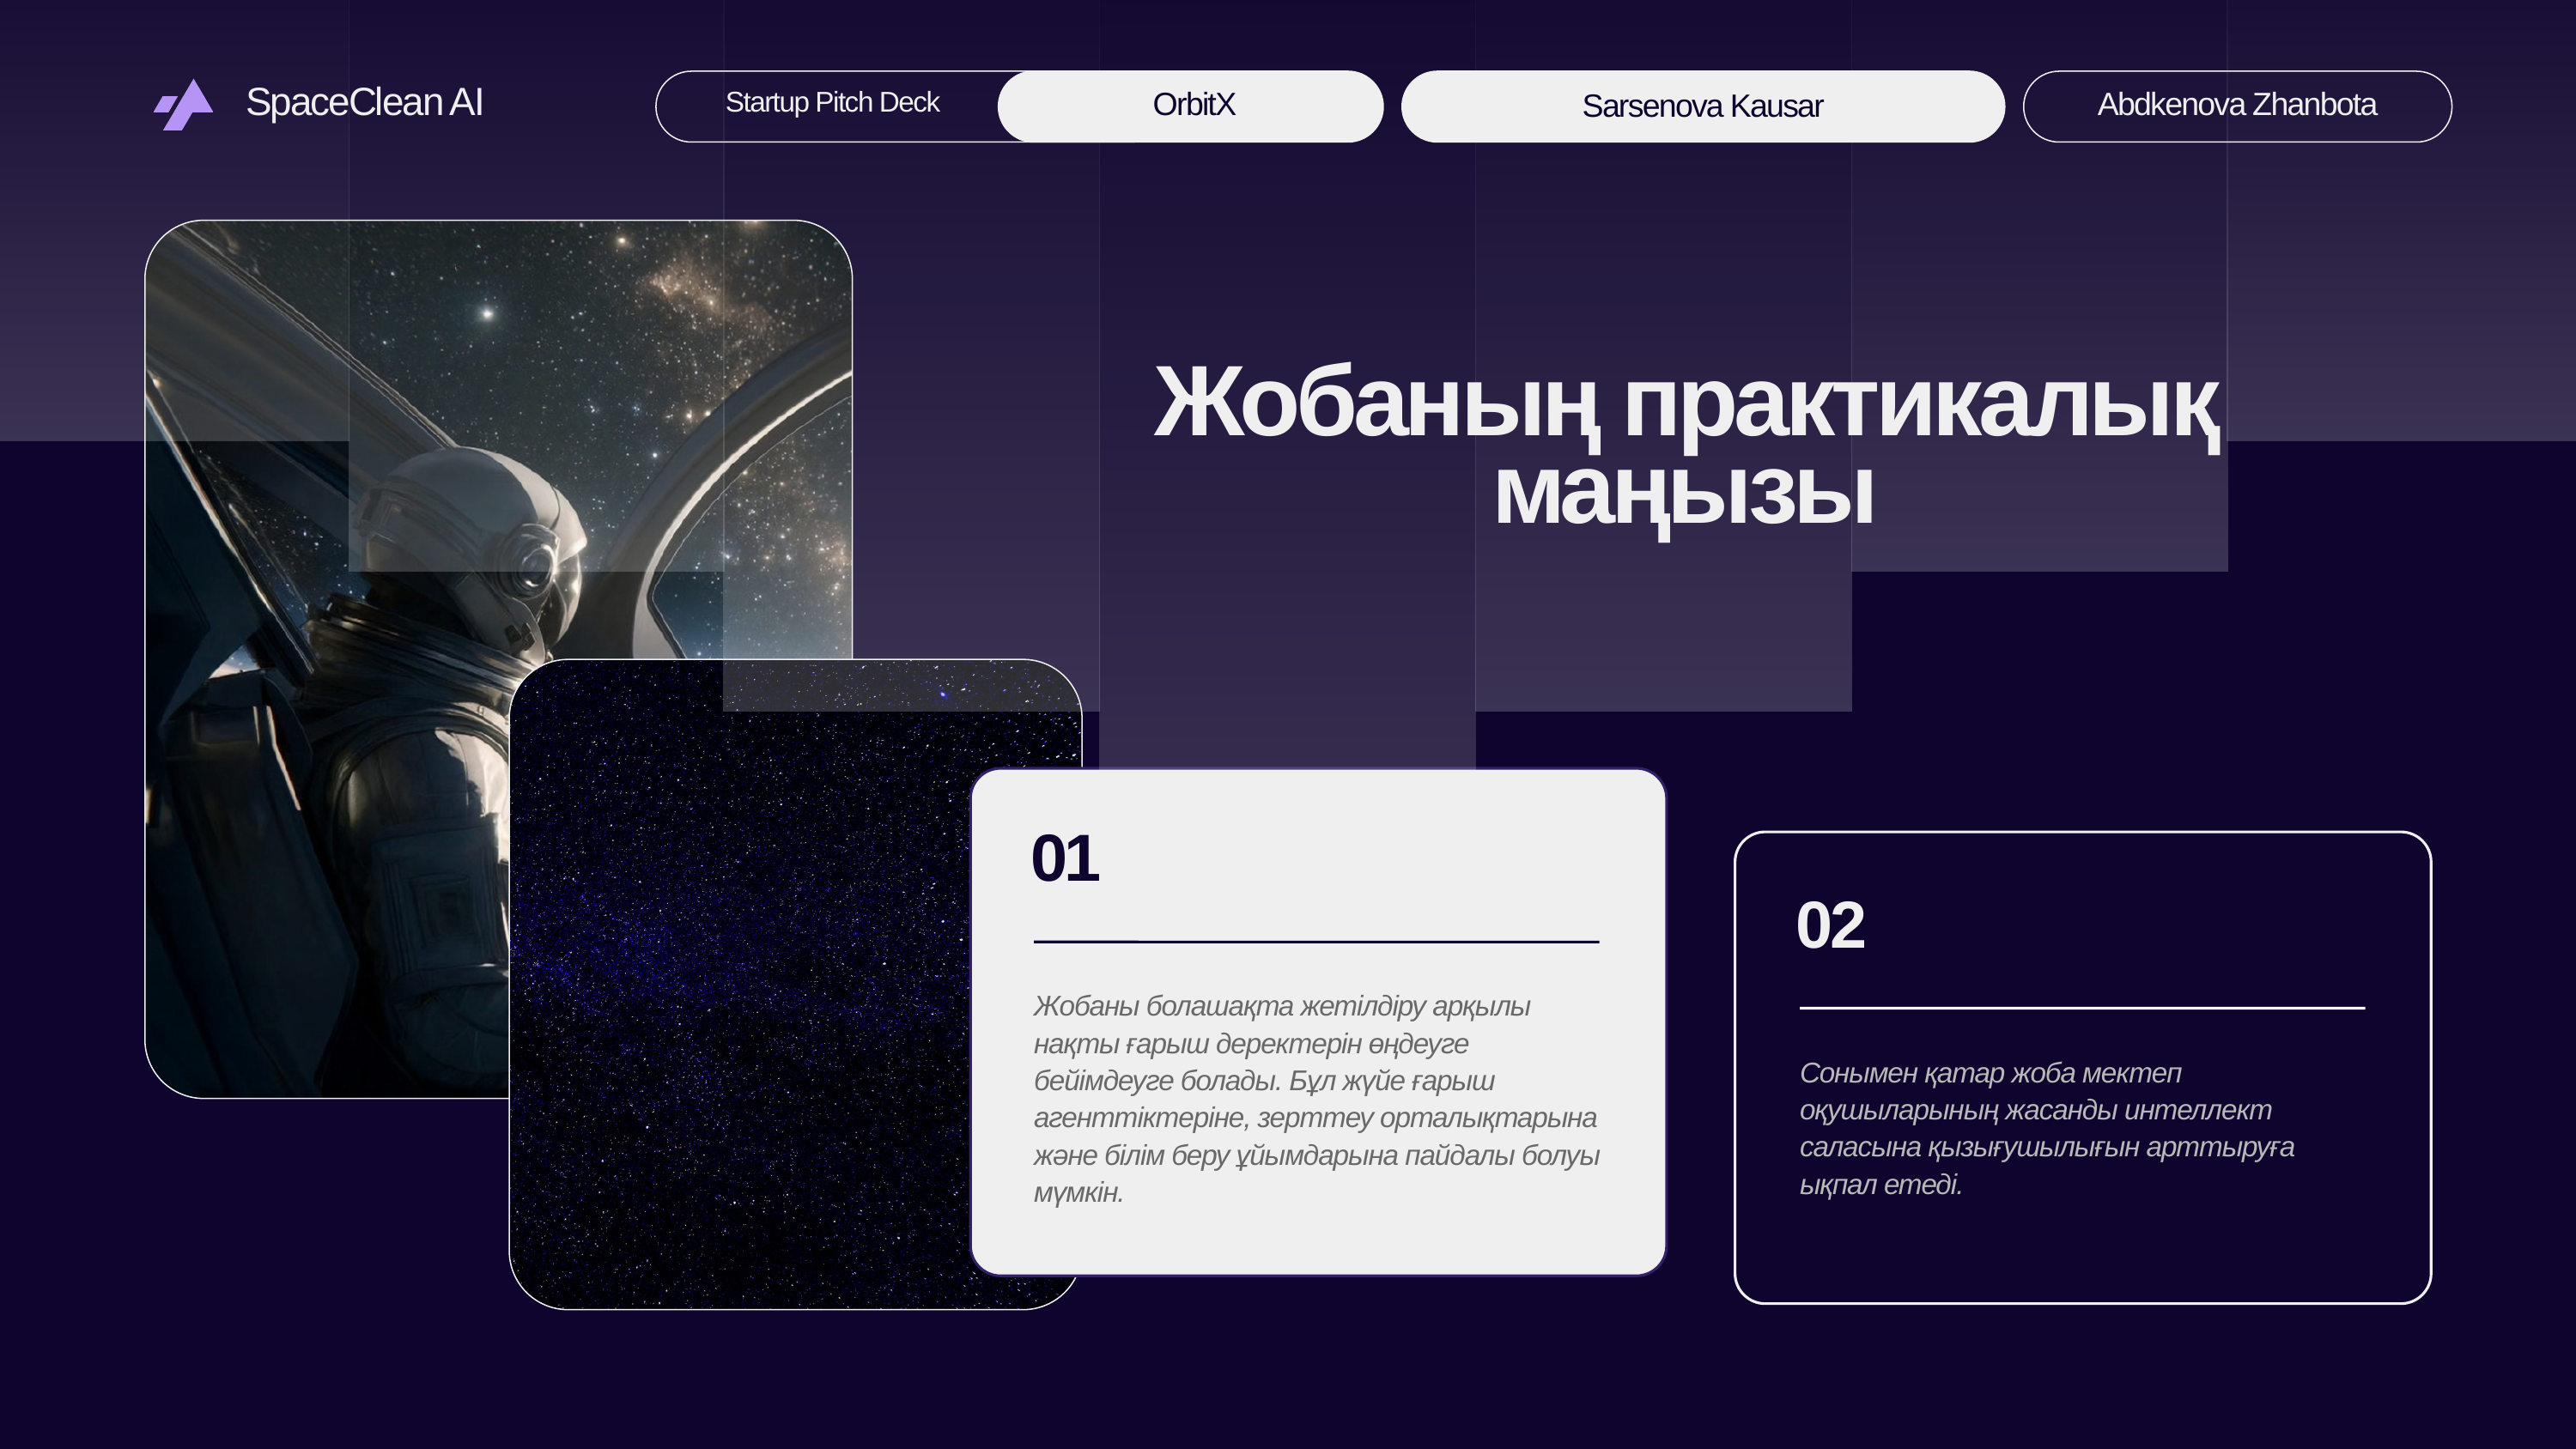

SpaceClean AI
Startup Pitch Deck
OrbitX
Abdkenova Zhanbota
Sarsenova Kausar

Жобаның практикалық маңызы

01

02

Жобаны болашақта жетілдіру арқылы нақты ғарыш деректерін өңдеуге бейімдеуге болады. Бұл жүйе ғарыш агенттіктеріне, зерттеу орталықтарына және білім беру ұйымдарына пайдалы болуы мүмкін.

Сонымен қатар жоба мектеп оқушыларының жасанды интеллект саласына қызығушылығын арттыруға ықпал етеді.